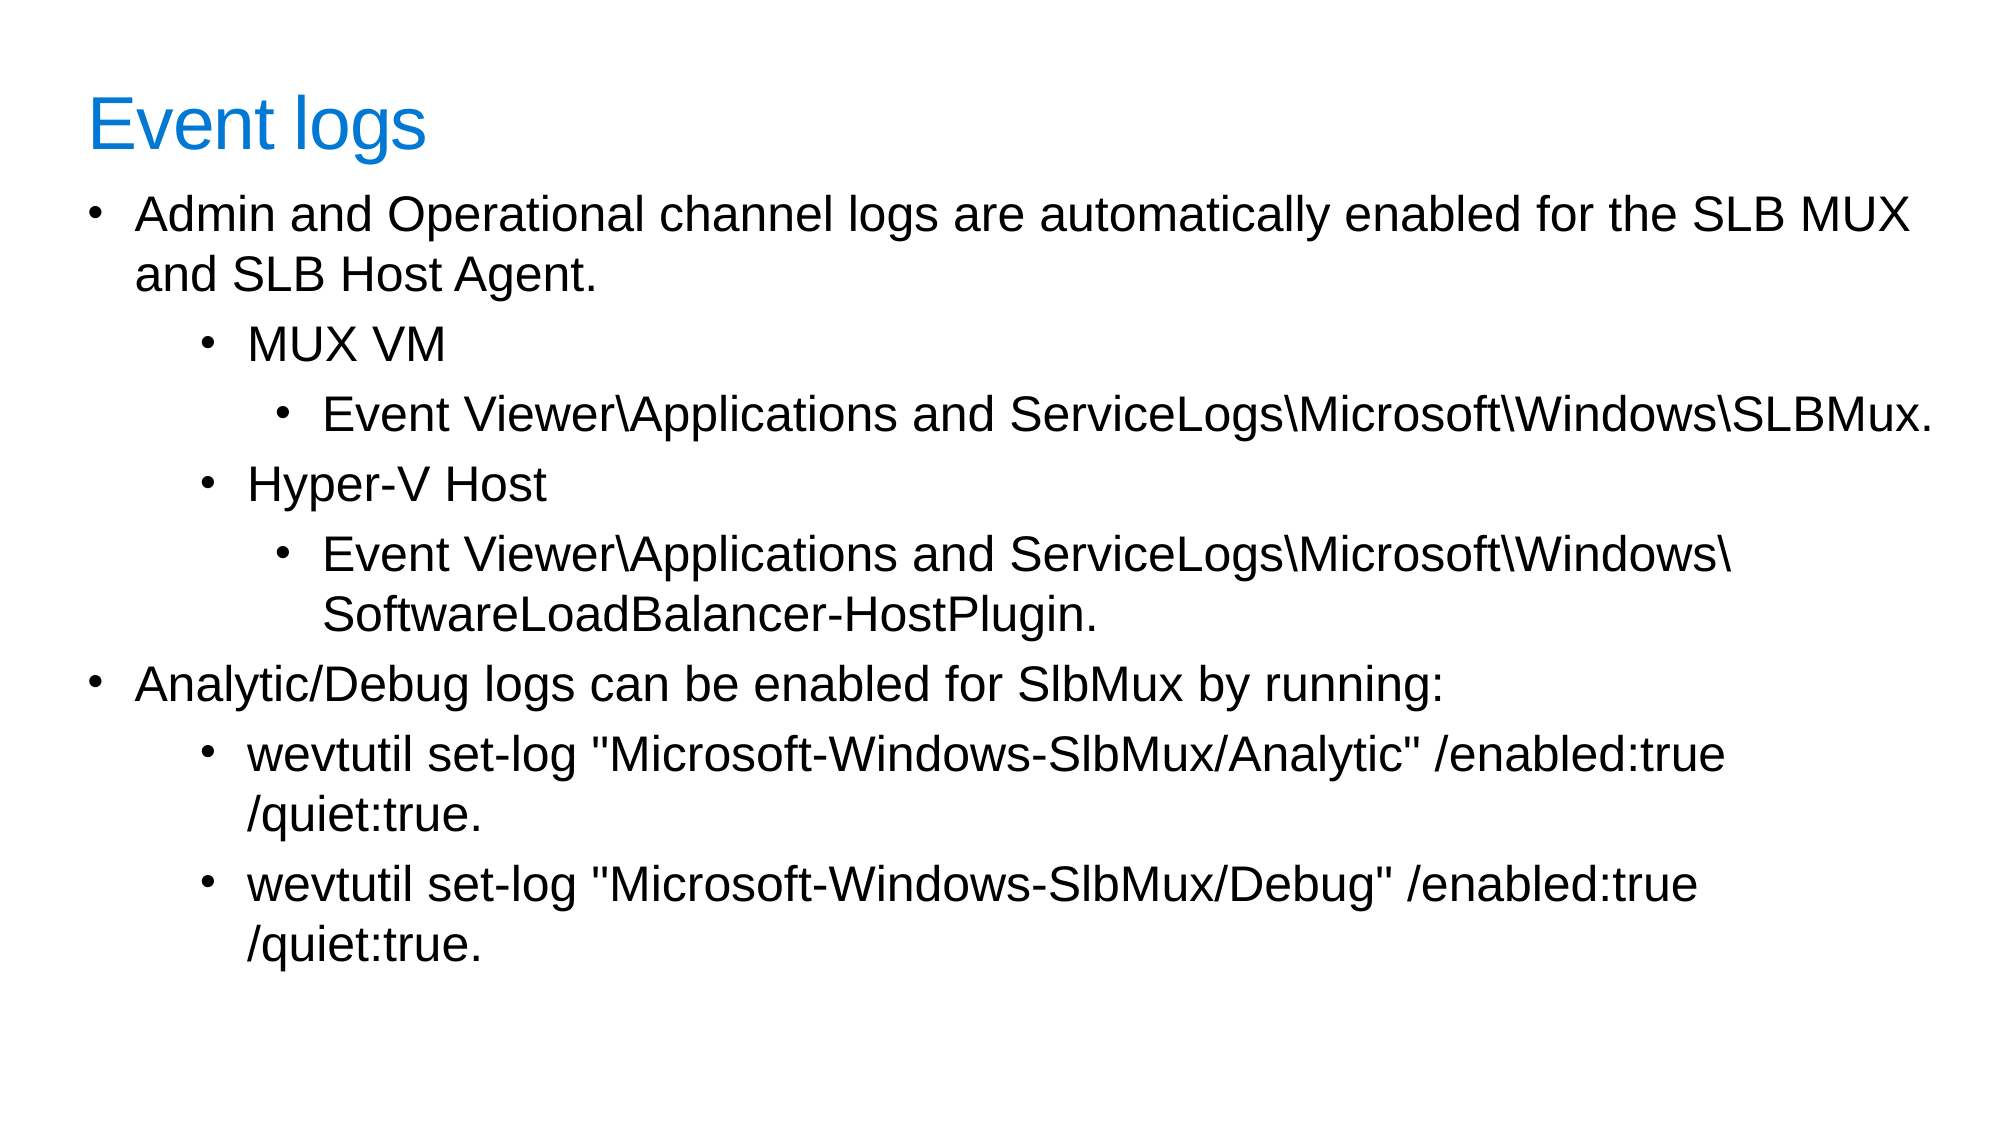

Event logs
Admin and Operational channel logs are automatically enabled for the SLB MUX and SLB Host Agent.
MUX VM
Event Viewer\Applications and ServiceLogs\Microsoft\Windows\SLBMux.
Hyper-V Host
Event Viewer\Applications and ServiceLogs\Microsoft\Windows\SoftwareLoadBalancer-HostPlugin.
Analytic/Debug logs can be enabled for SlbMux by running:
wevtutil set-log "Microsoft-Windows-SlbMux/Analytic" /enabled:true /quiet:true.
wevtutil set-log "Microsoft-Windows-SlbMux/Debug" /enabled:true /quiet:true.